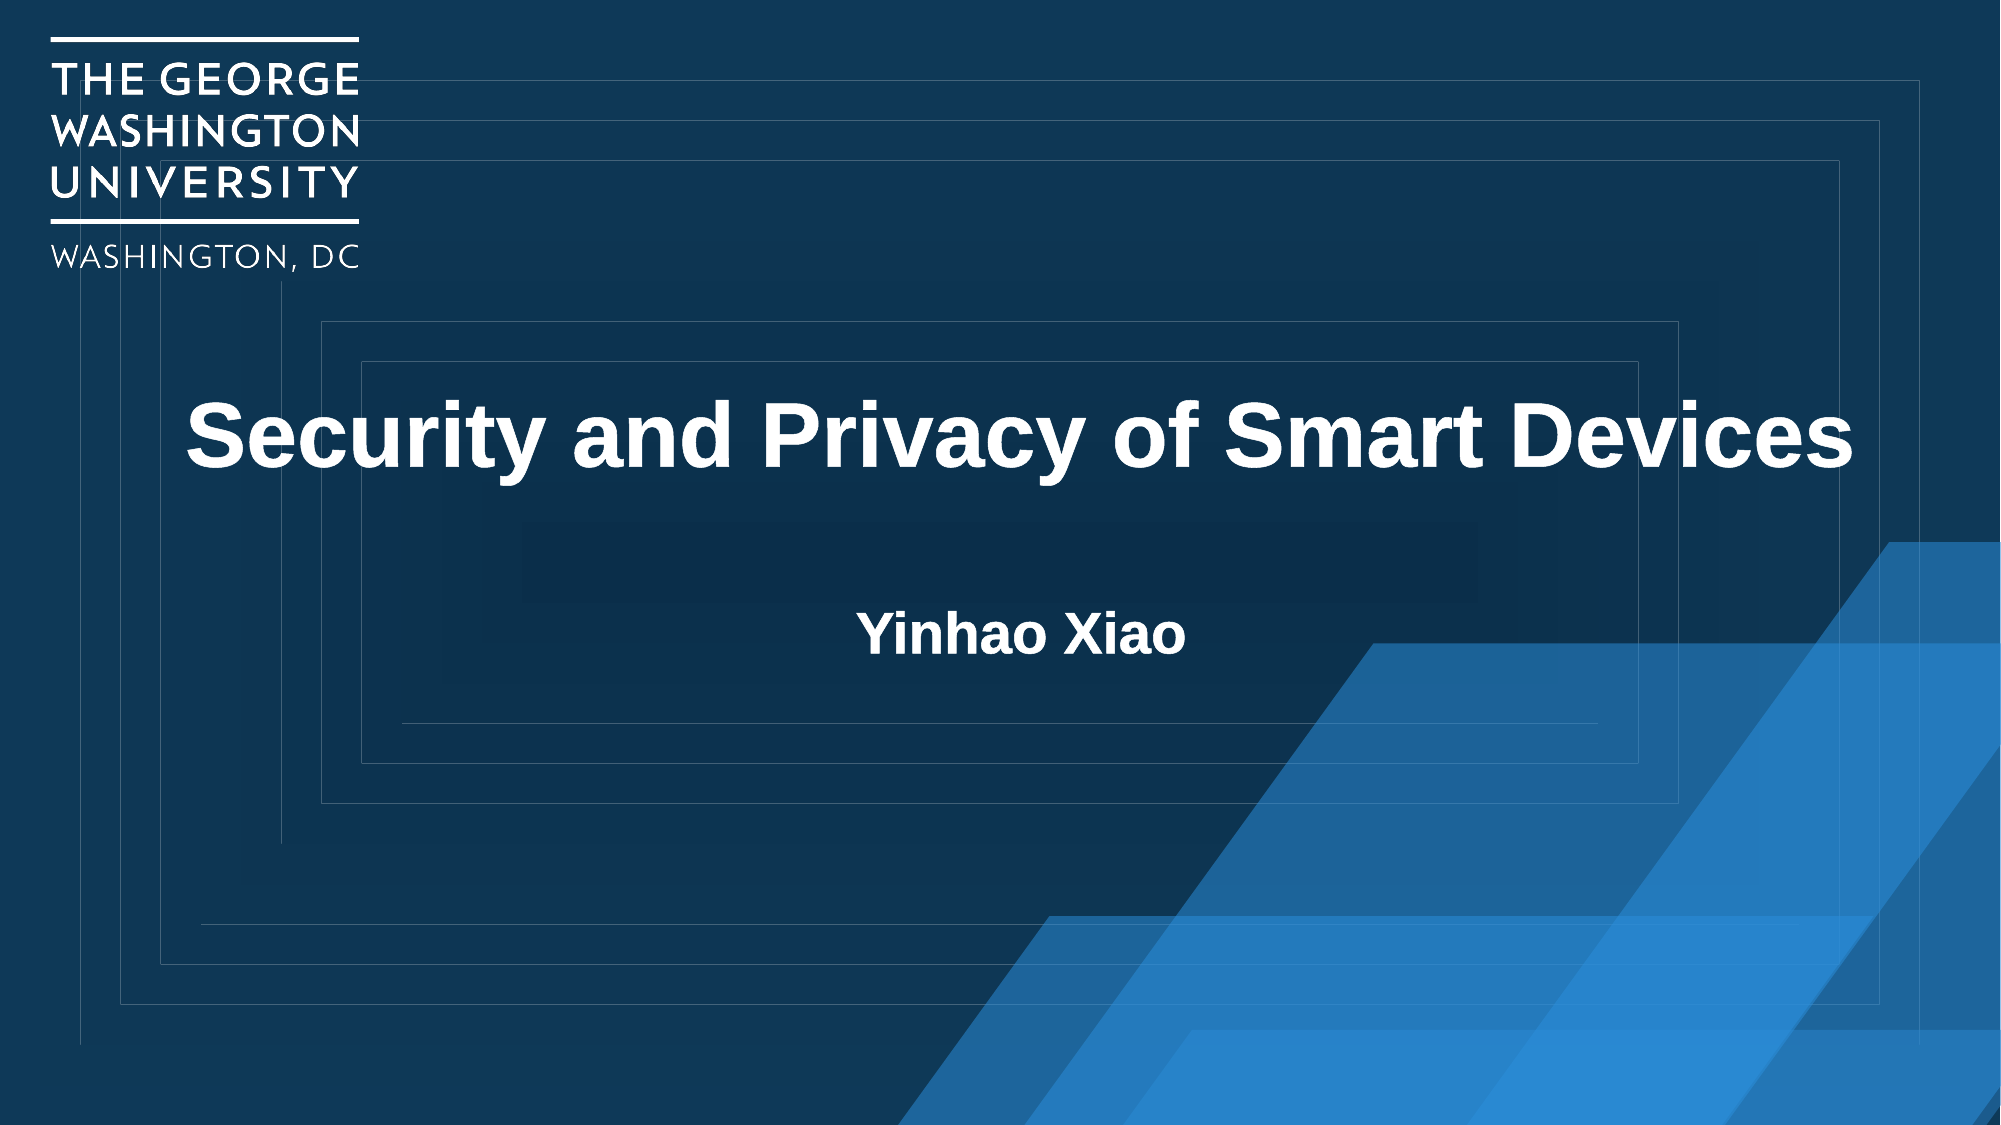

# Security and Privacy of Smart Devices Yinhao Xiao